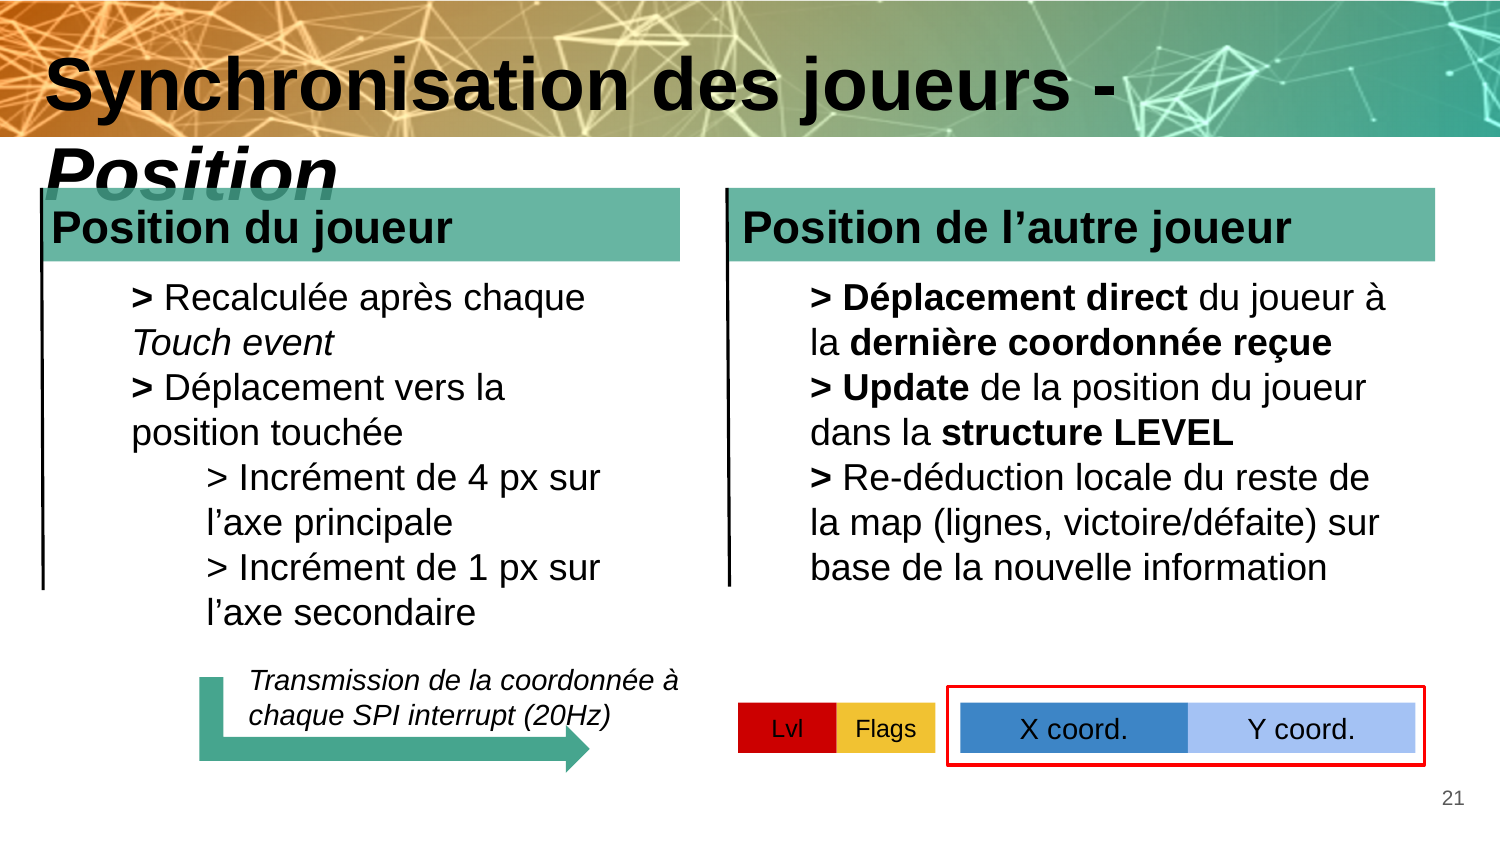

# Synchronisation des joueurs - Position
Position du joueur
Position de l’autre joueur

> Recalculée après chaque Touch event
> Déplacement vers la position touchée
> Incrément de 4 px sur l’axe principale
> Incrément de 1 px sur l’axe secondaire

> Déplacement direct du joueur à la dernière coordonnée reçue
> Update de la position du joueur dans la structure LEVEL
> Re-déduction locale du reste de la map (lignes, victoire/défaite) sur base de la nouvelle information

Transmission de la coordonnée à chaque SPI interrupt (20Hz)

Lvl
Flags
X coord.
Y coord.
21